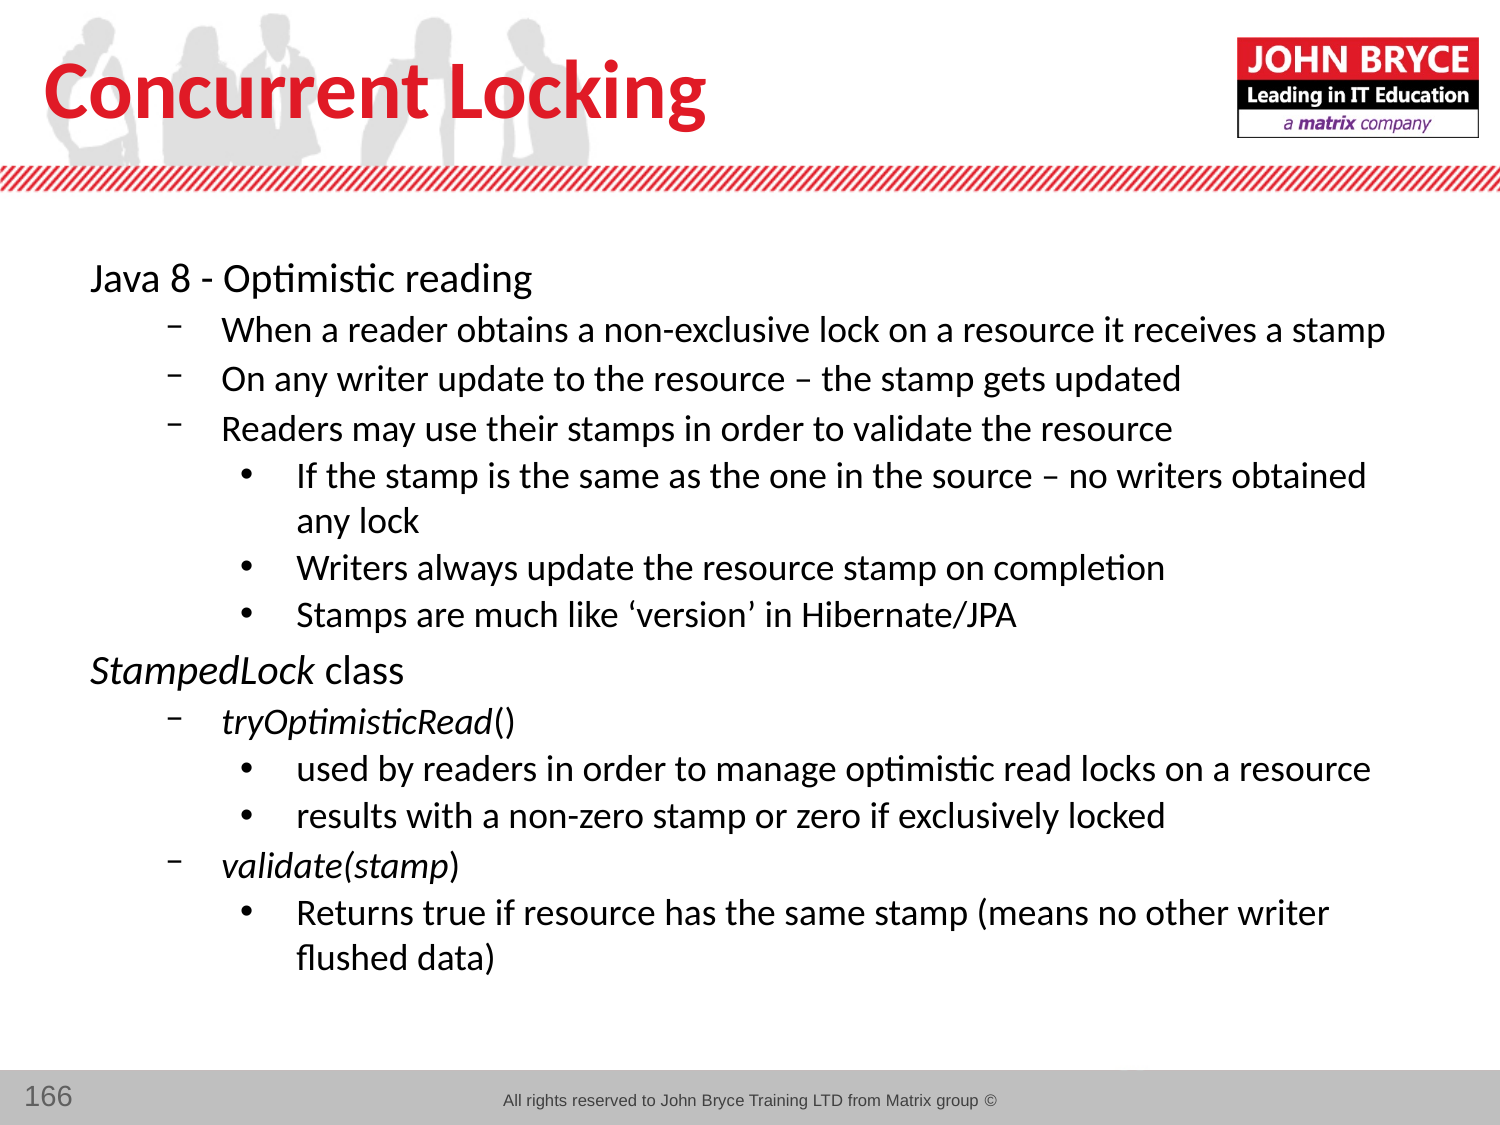

# Concurrent Locking
Java 8 - Optimistic reading
When a reader obtains a non-exclusive lock on a resource it receives a stamp
On any writer update to the resource – the stamp gets updated
Readers may use their stamps in order to validate the resource
If the stamp is the same as the one in the source – no writers obtained any lock
Writers always update the resource stamp on completion
Stamps are much like ‘version’ in Hibernate/JPA
StampedLock class
tryOptimisticRead()
used by readers in order to manage optimistic read locks on a resource
results with a non-zero stamp or zero if exclusively locked
validate(stamp)
Returns true if resource has the same stamp (means no other writer flushed data)